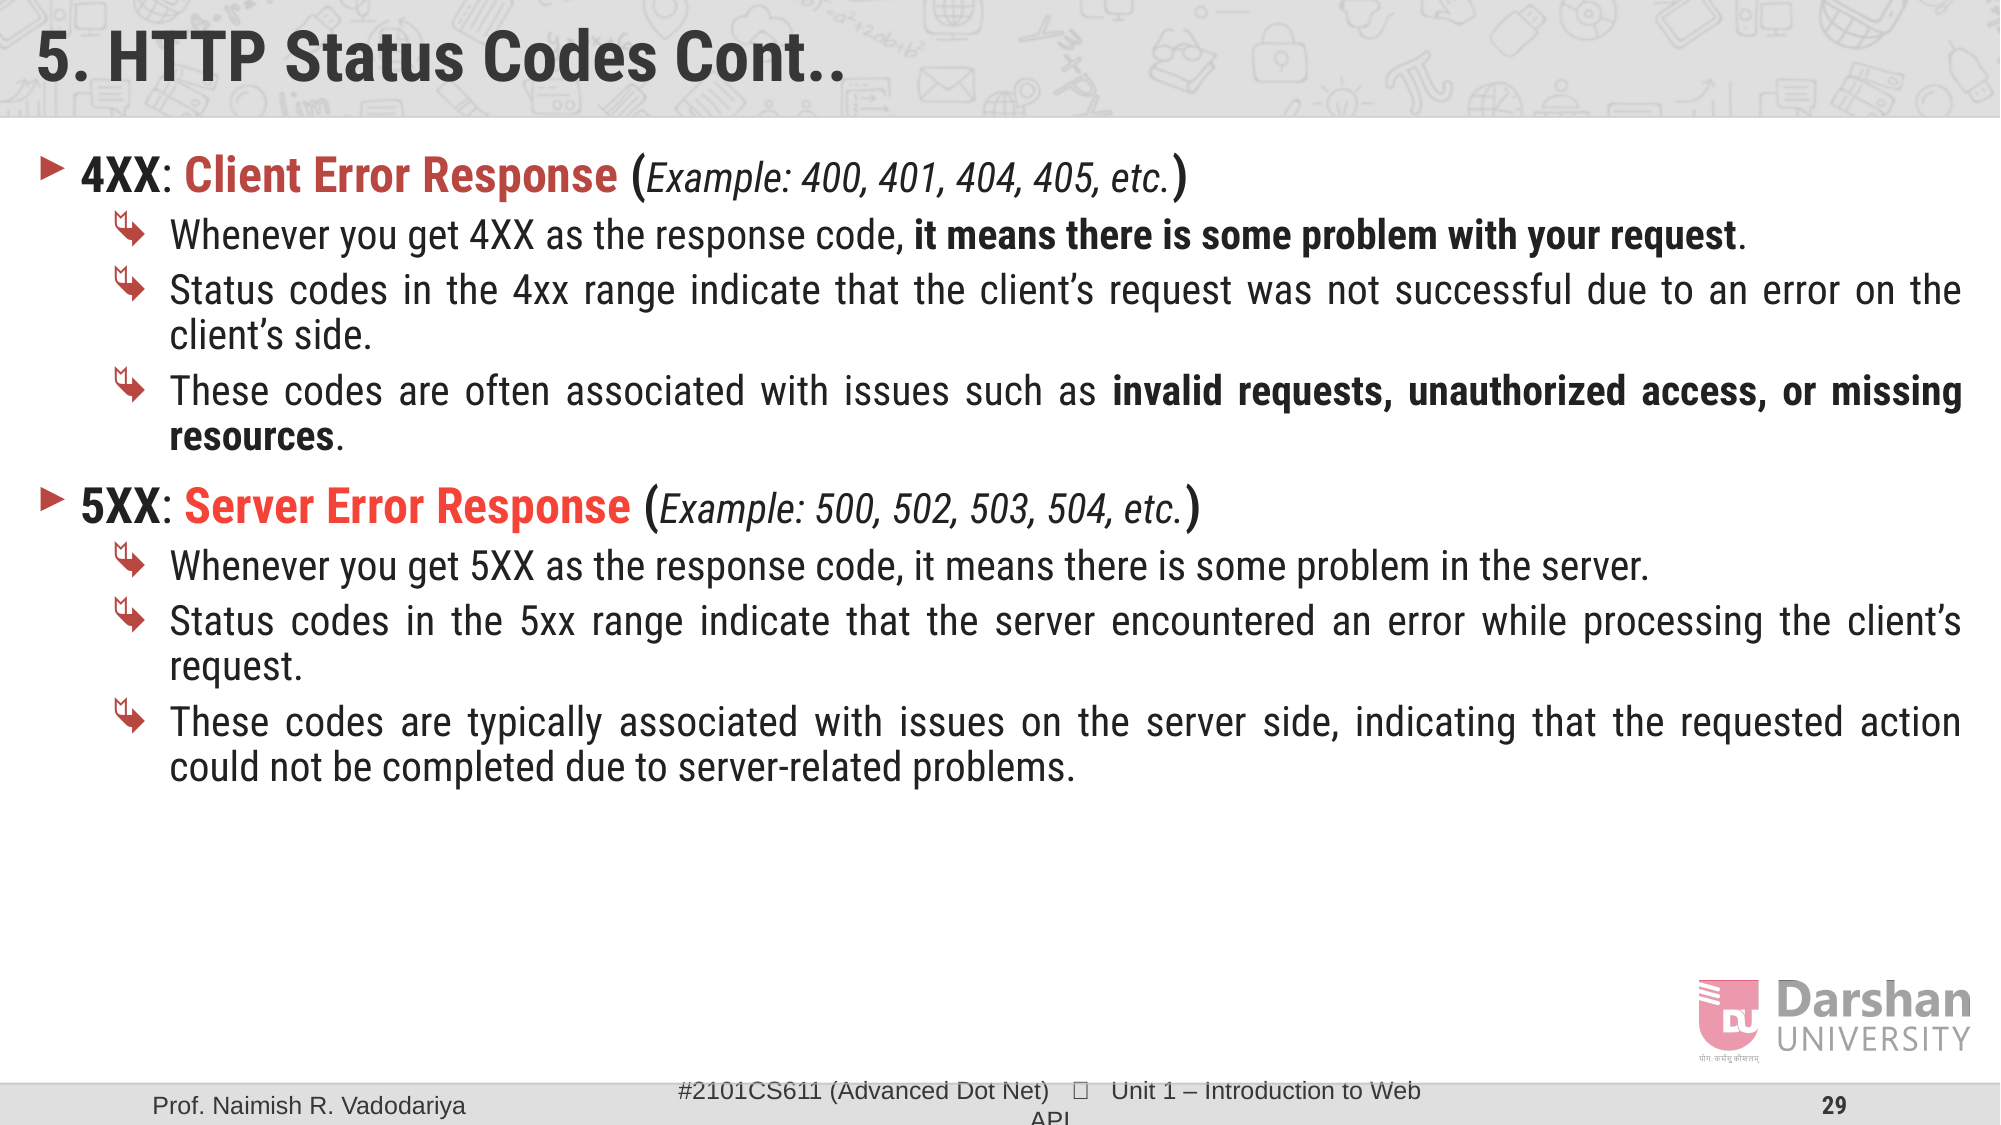

# 5. HTTP Status Codes Cont..
4XX: Client Error Response (Example: 400, 401, 404, 405, etc.)
Whenever you get 4XX as the response code, it means there is some problem with your request.
Status codes in the 4xx range indicate that the client’s request was not successful due to an error on the client’s side.
These codes are often associated with issues such as invalid requests, unauthorized access, or missing resources.
5XX: Server Error Response (Example: 500, 502, 503, 504, etc.)
Whenever you get 5XX as the response code, it means there is some problem in the server.
Status codes in the 5xx range indicate that the server encountered an error while processing the client’s request.
These codes are typically associated with issues on the server side, indicating that the requested action could not be completed due to server-related problems.